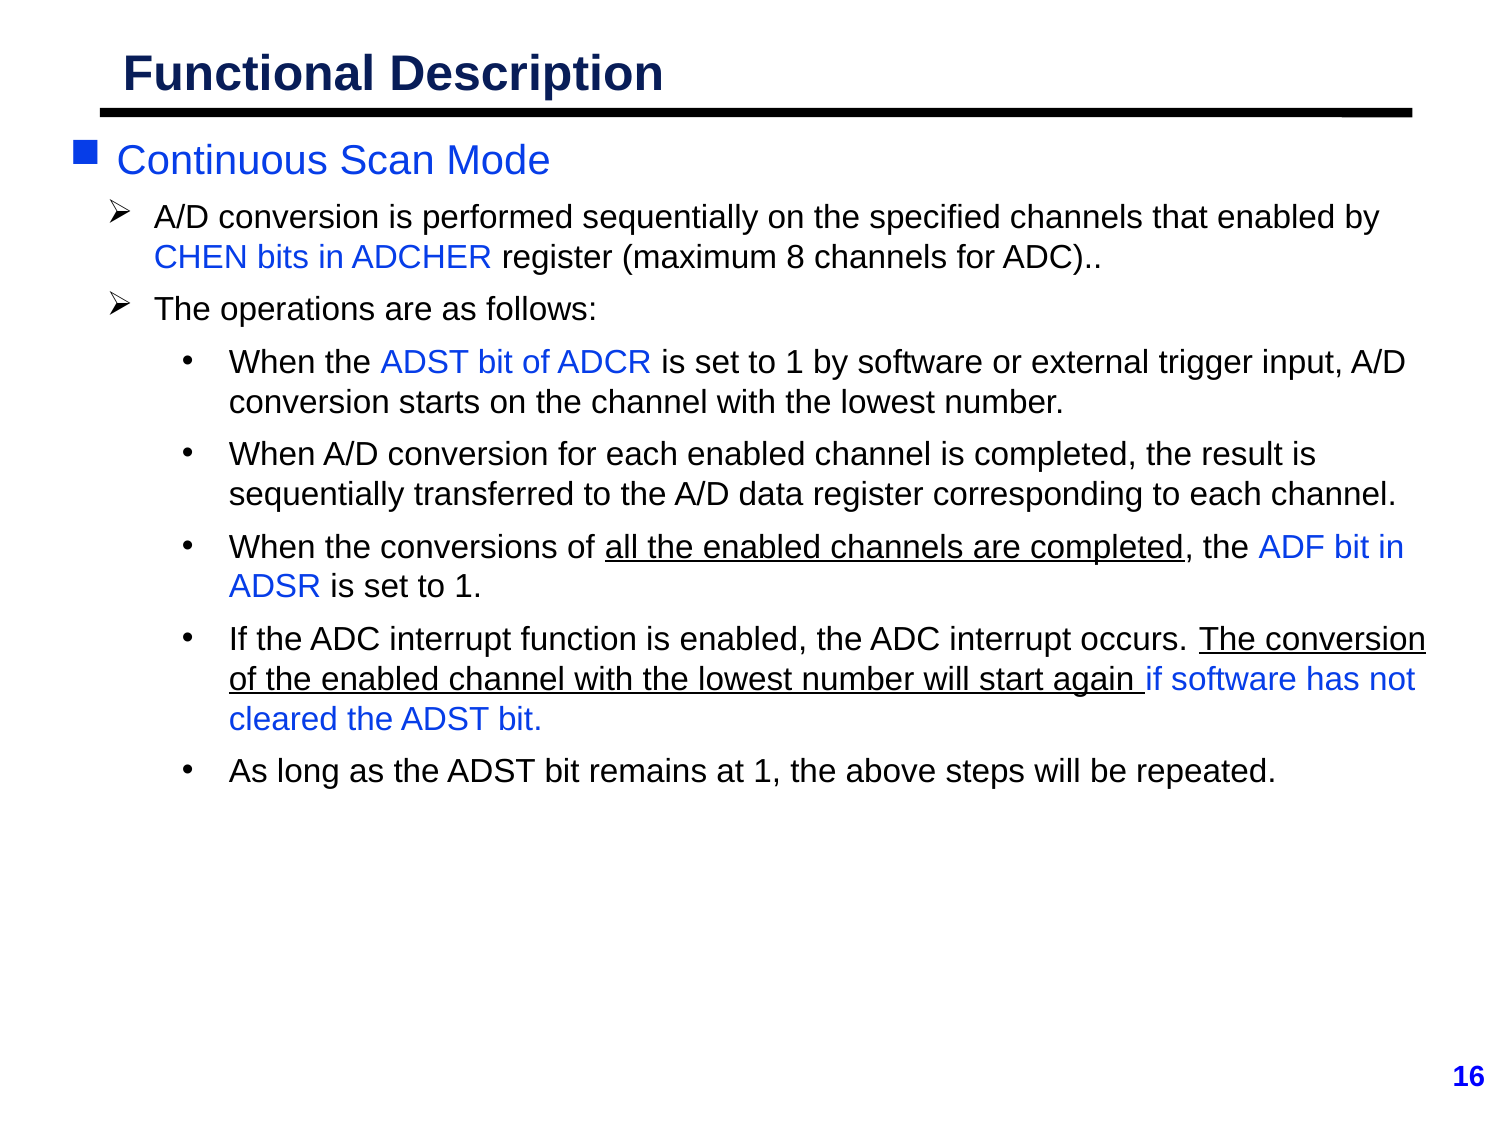

# Functional Description
Continuous Scan Mode
A/D conversion is performed sequentially on the specified channels that enabled by CHEN bits in ADCHER register (maximum 8 channels for ADC)..
The operations are as follows:
When the ADST bit of ADCR is set to 1 by software or external trigger input, A/D conversion starts on the channel with the lowest number.
When A/D conversion for each enabled channel is completed, the result is sequentially transferred to the A/D data register corresponding to each channel.
When the conversions of all the enabled channels are completed, the ADF bit in ADSR is set to 1.
If the ADC interrupt function is enabled, the ADC interrupt occurs. The conversion of the enabled channel with the lowest number will start again if software has not cleared the ADST bit.
As long as the ADST bit remains at 1, the above steps will be repeated.
16